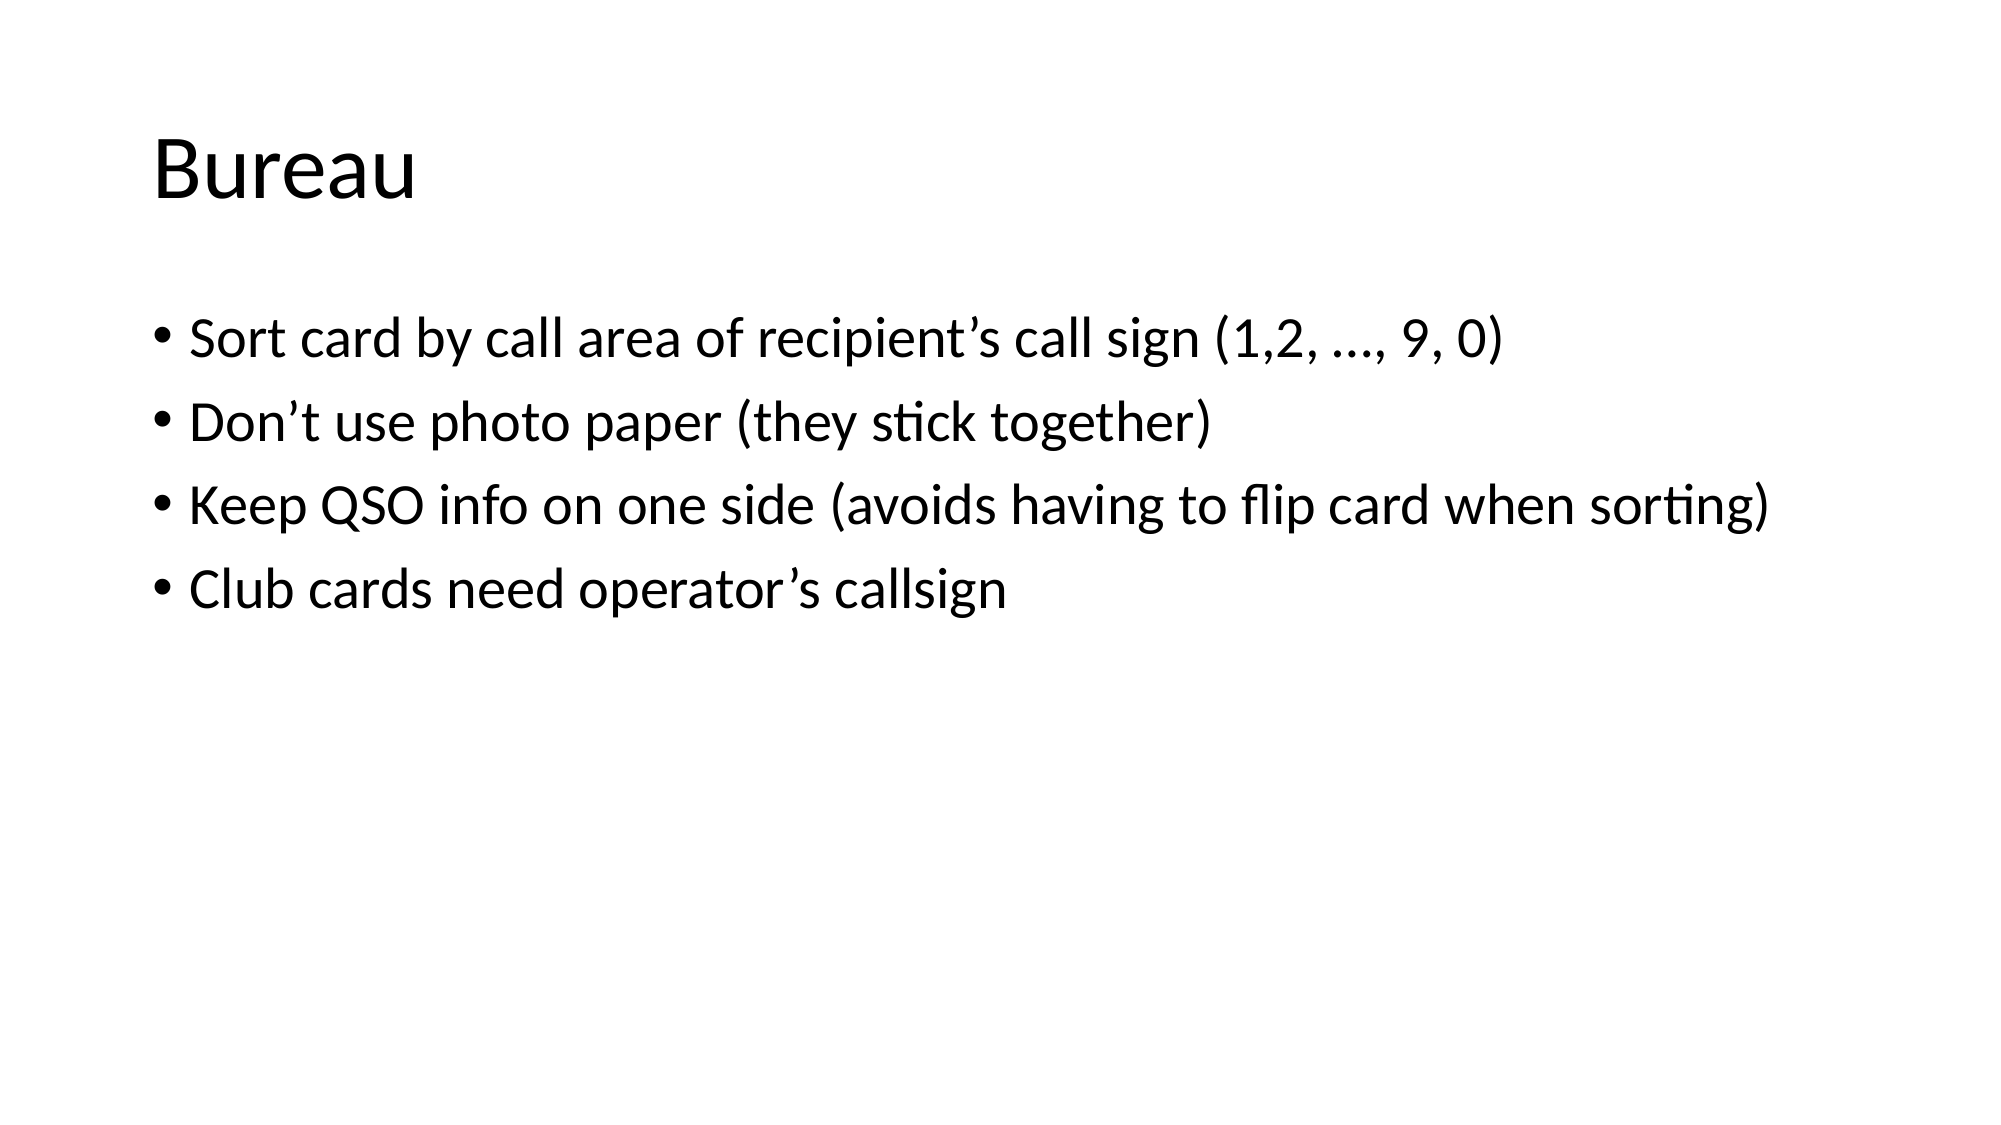

# Bureau
Sort card by call area of recipient’s call sign (1,2, …, 9, 0)
Don’t use photo paper (they stick together)
Keep QSO info on one side (avoids having to flip card when sorting)
Club cards need operator’s callsign